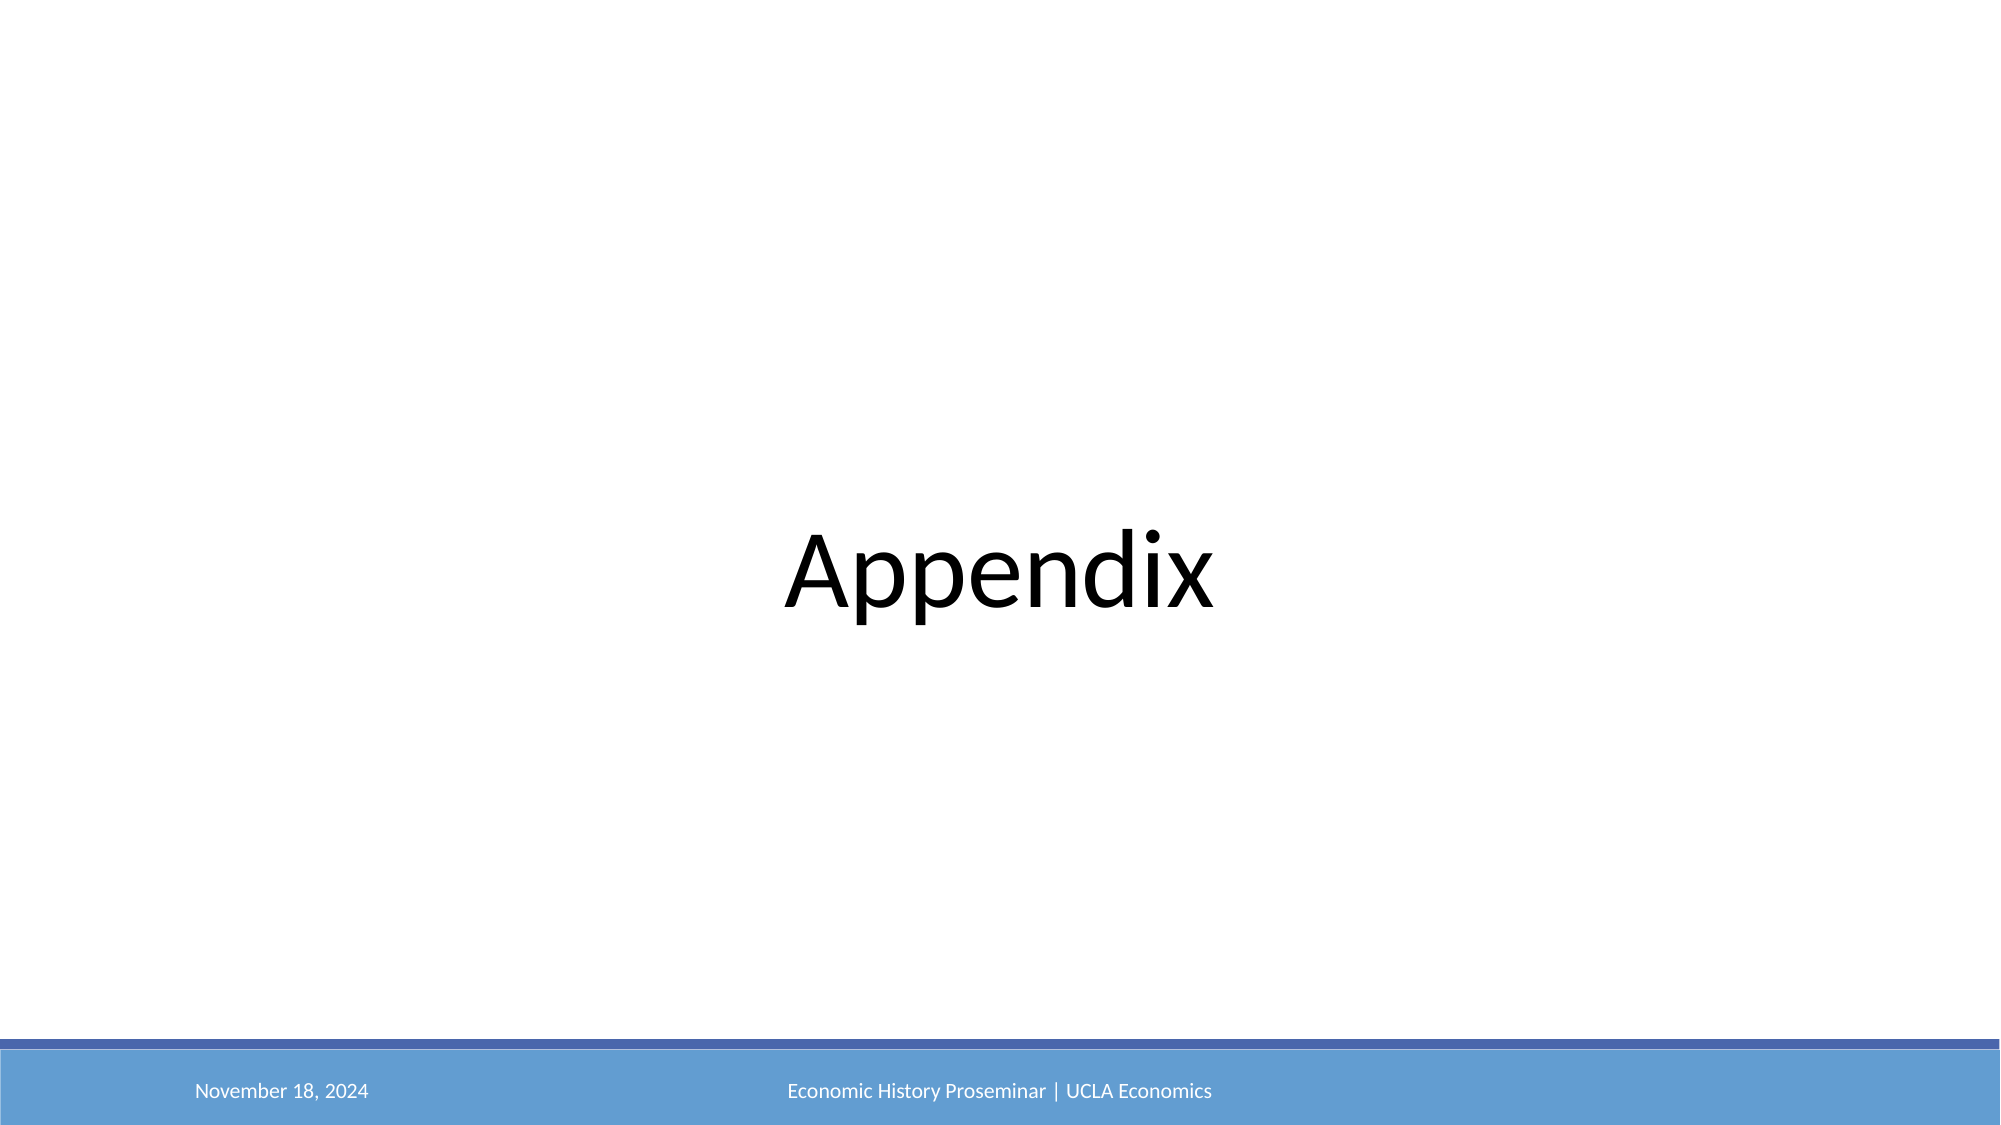

Appendix
November 18, 2024
Economic History Proseminar | UCLA Economics